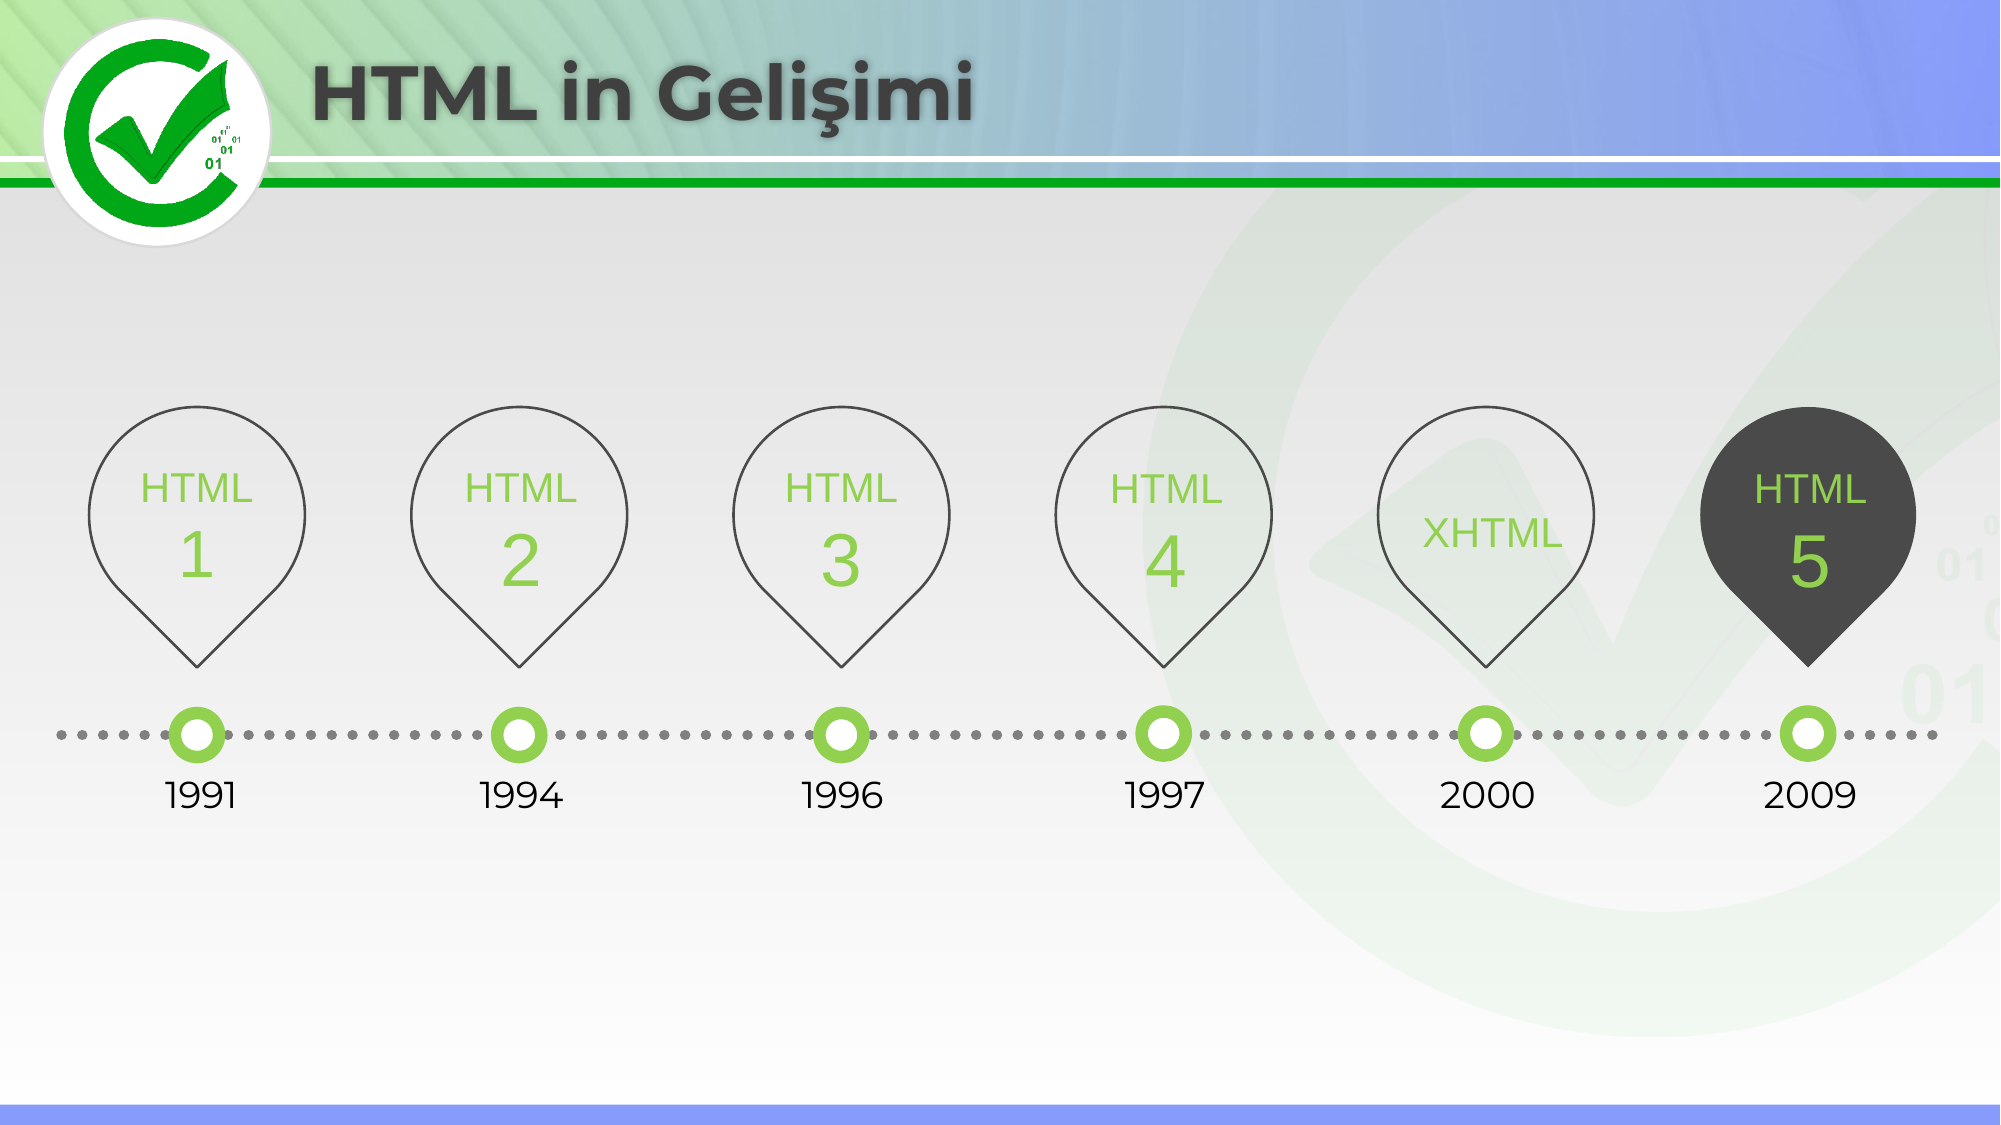

HTML in Gelişimi

HTML
1

HTML
2

HTML
3

HTML
4

XHTML

HTML
5

1994
1996
1997
2000
2009
1991